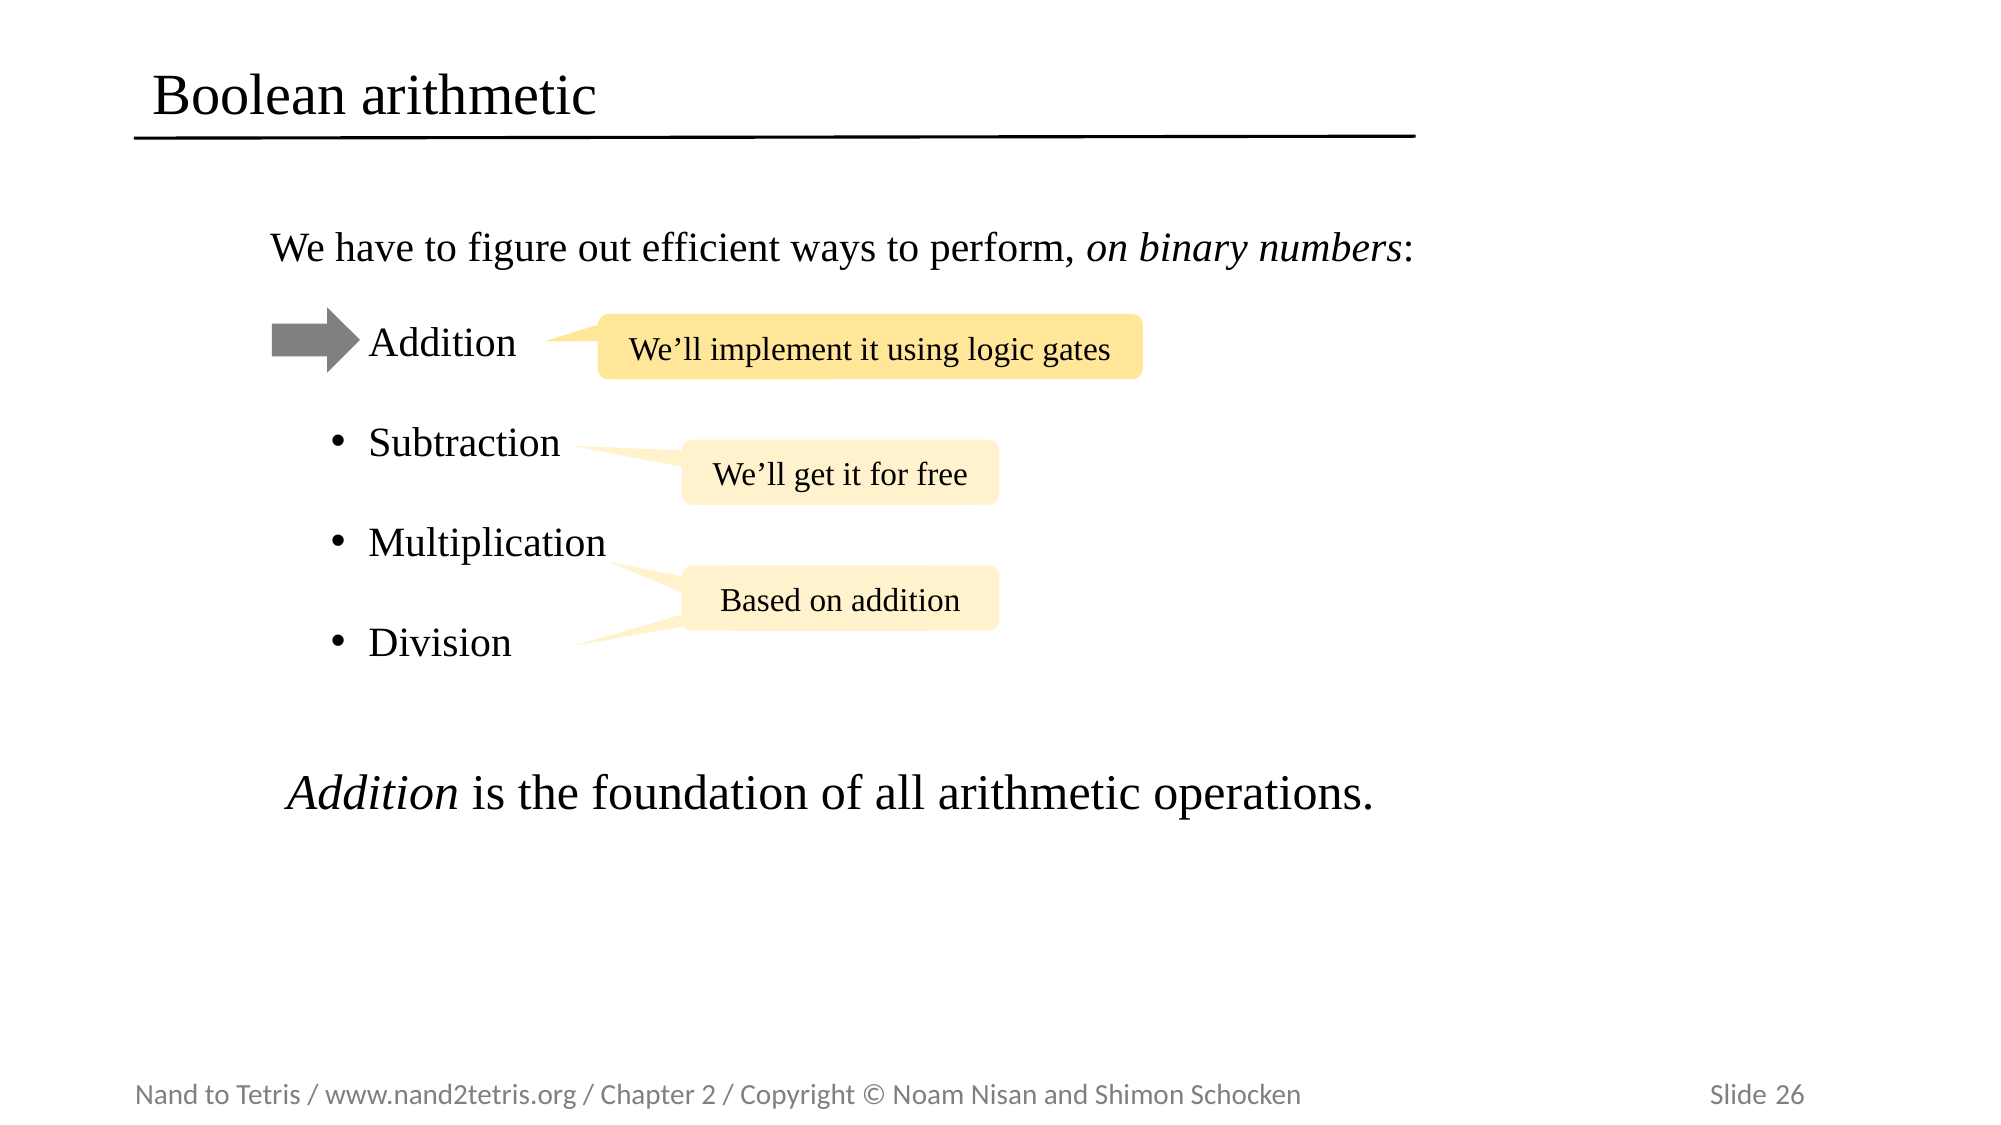

# Boolean arithmetic
We have to figure out efficient ways to perform, on binary numbers:

Addition
Subtraction
Multiplication
Division
We’ll implement it using logic gates
We’ll get it for free

Based on addition
Addition is the foundation of all arithmetic operations.